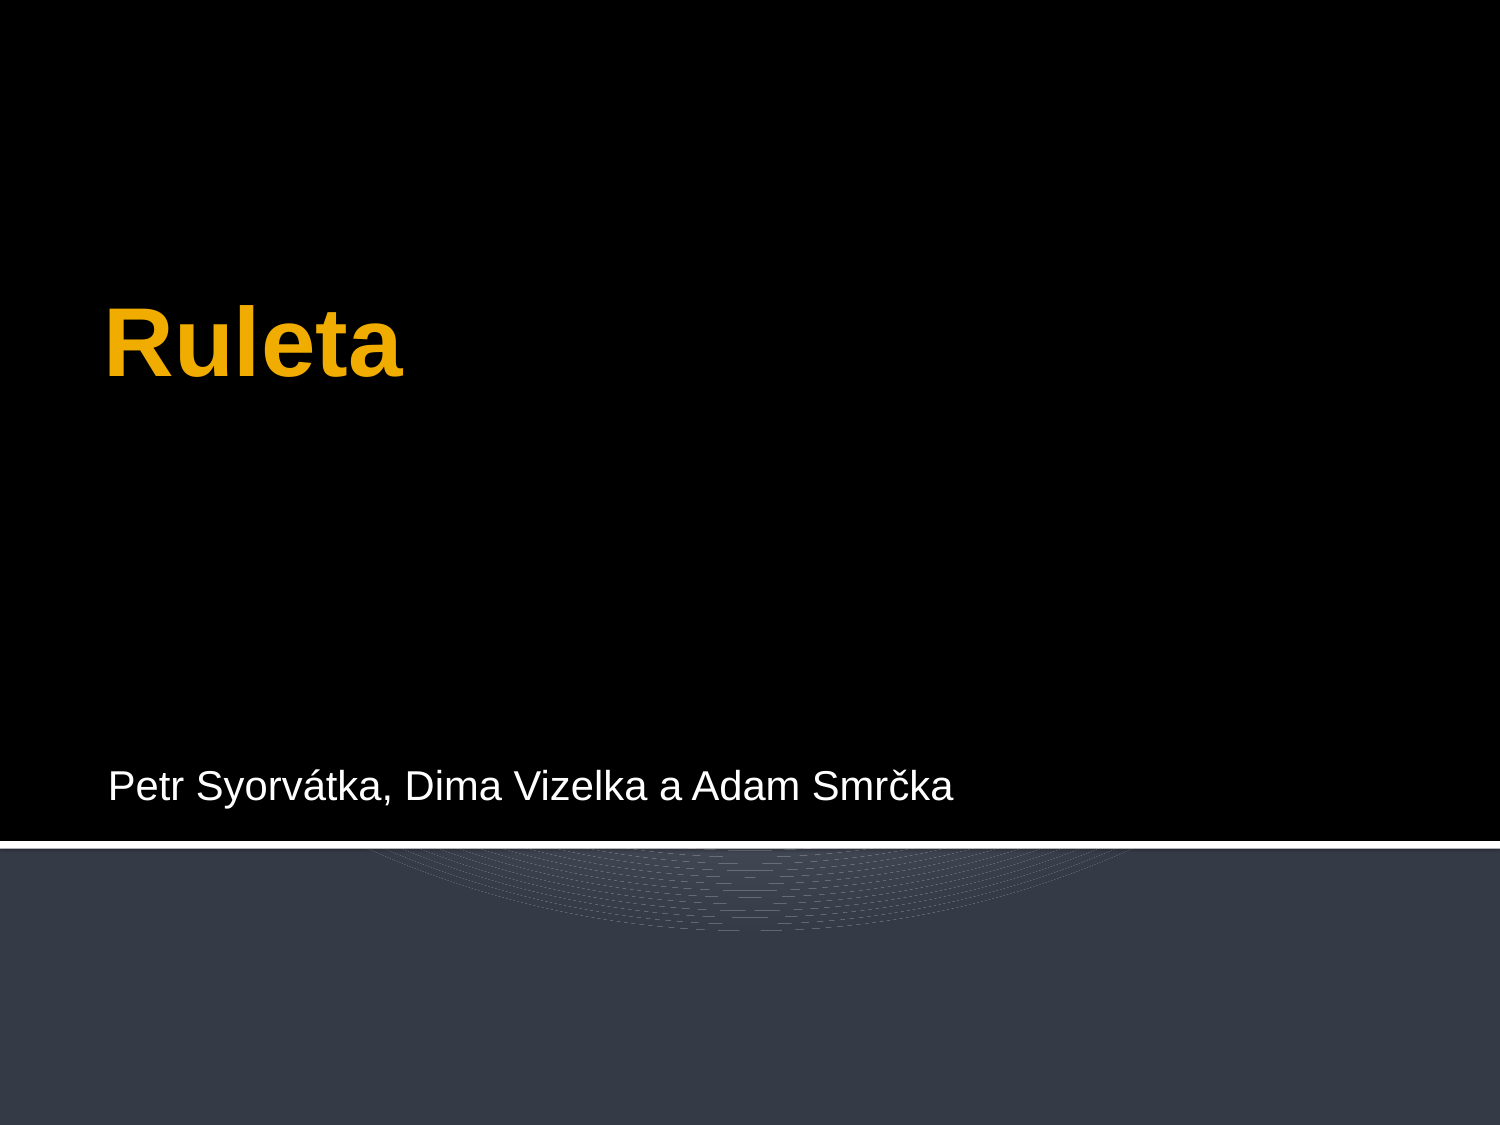

# Ruleta
Petr Syorvátka, Dima Vizelka a Adam Smrčka